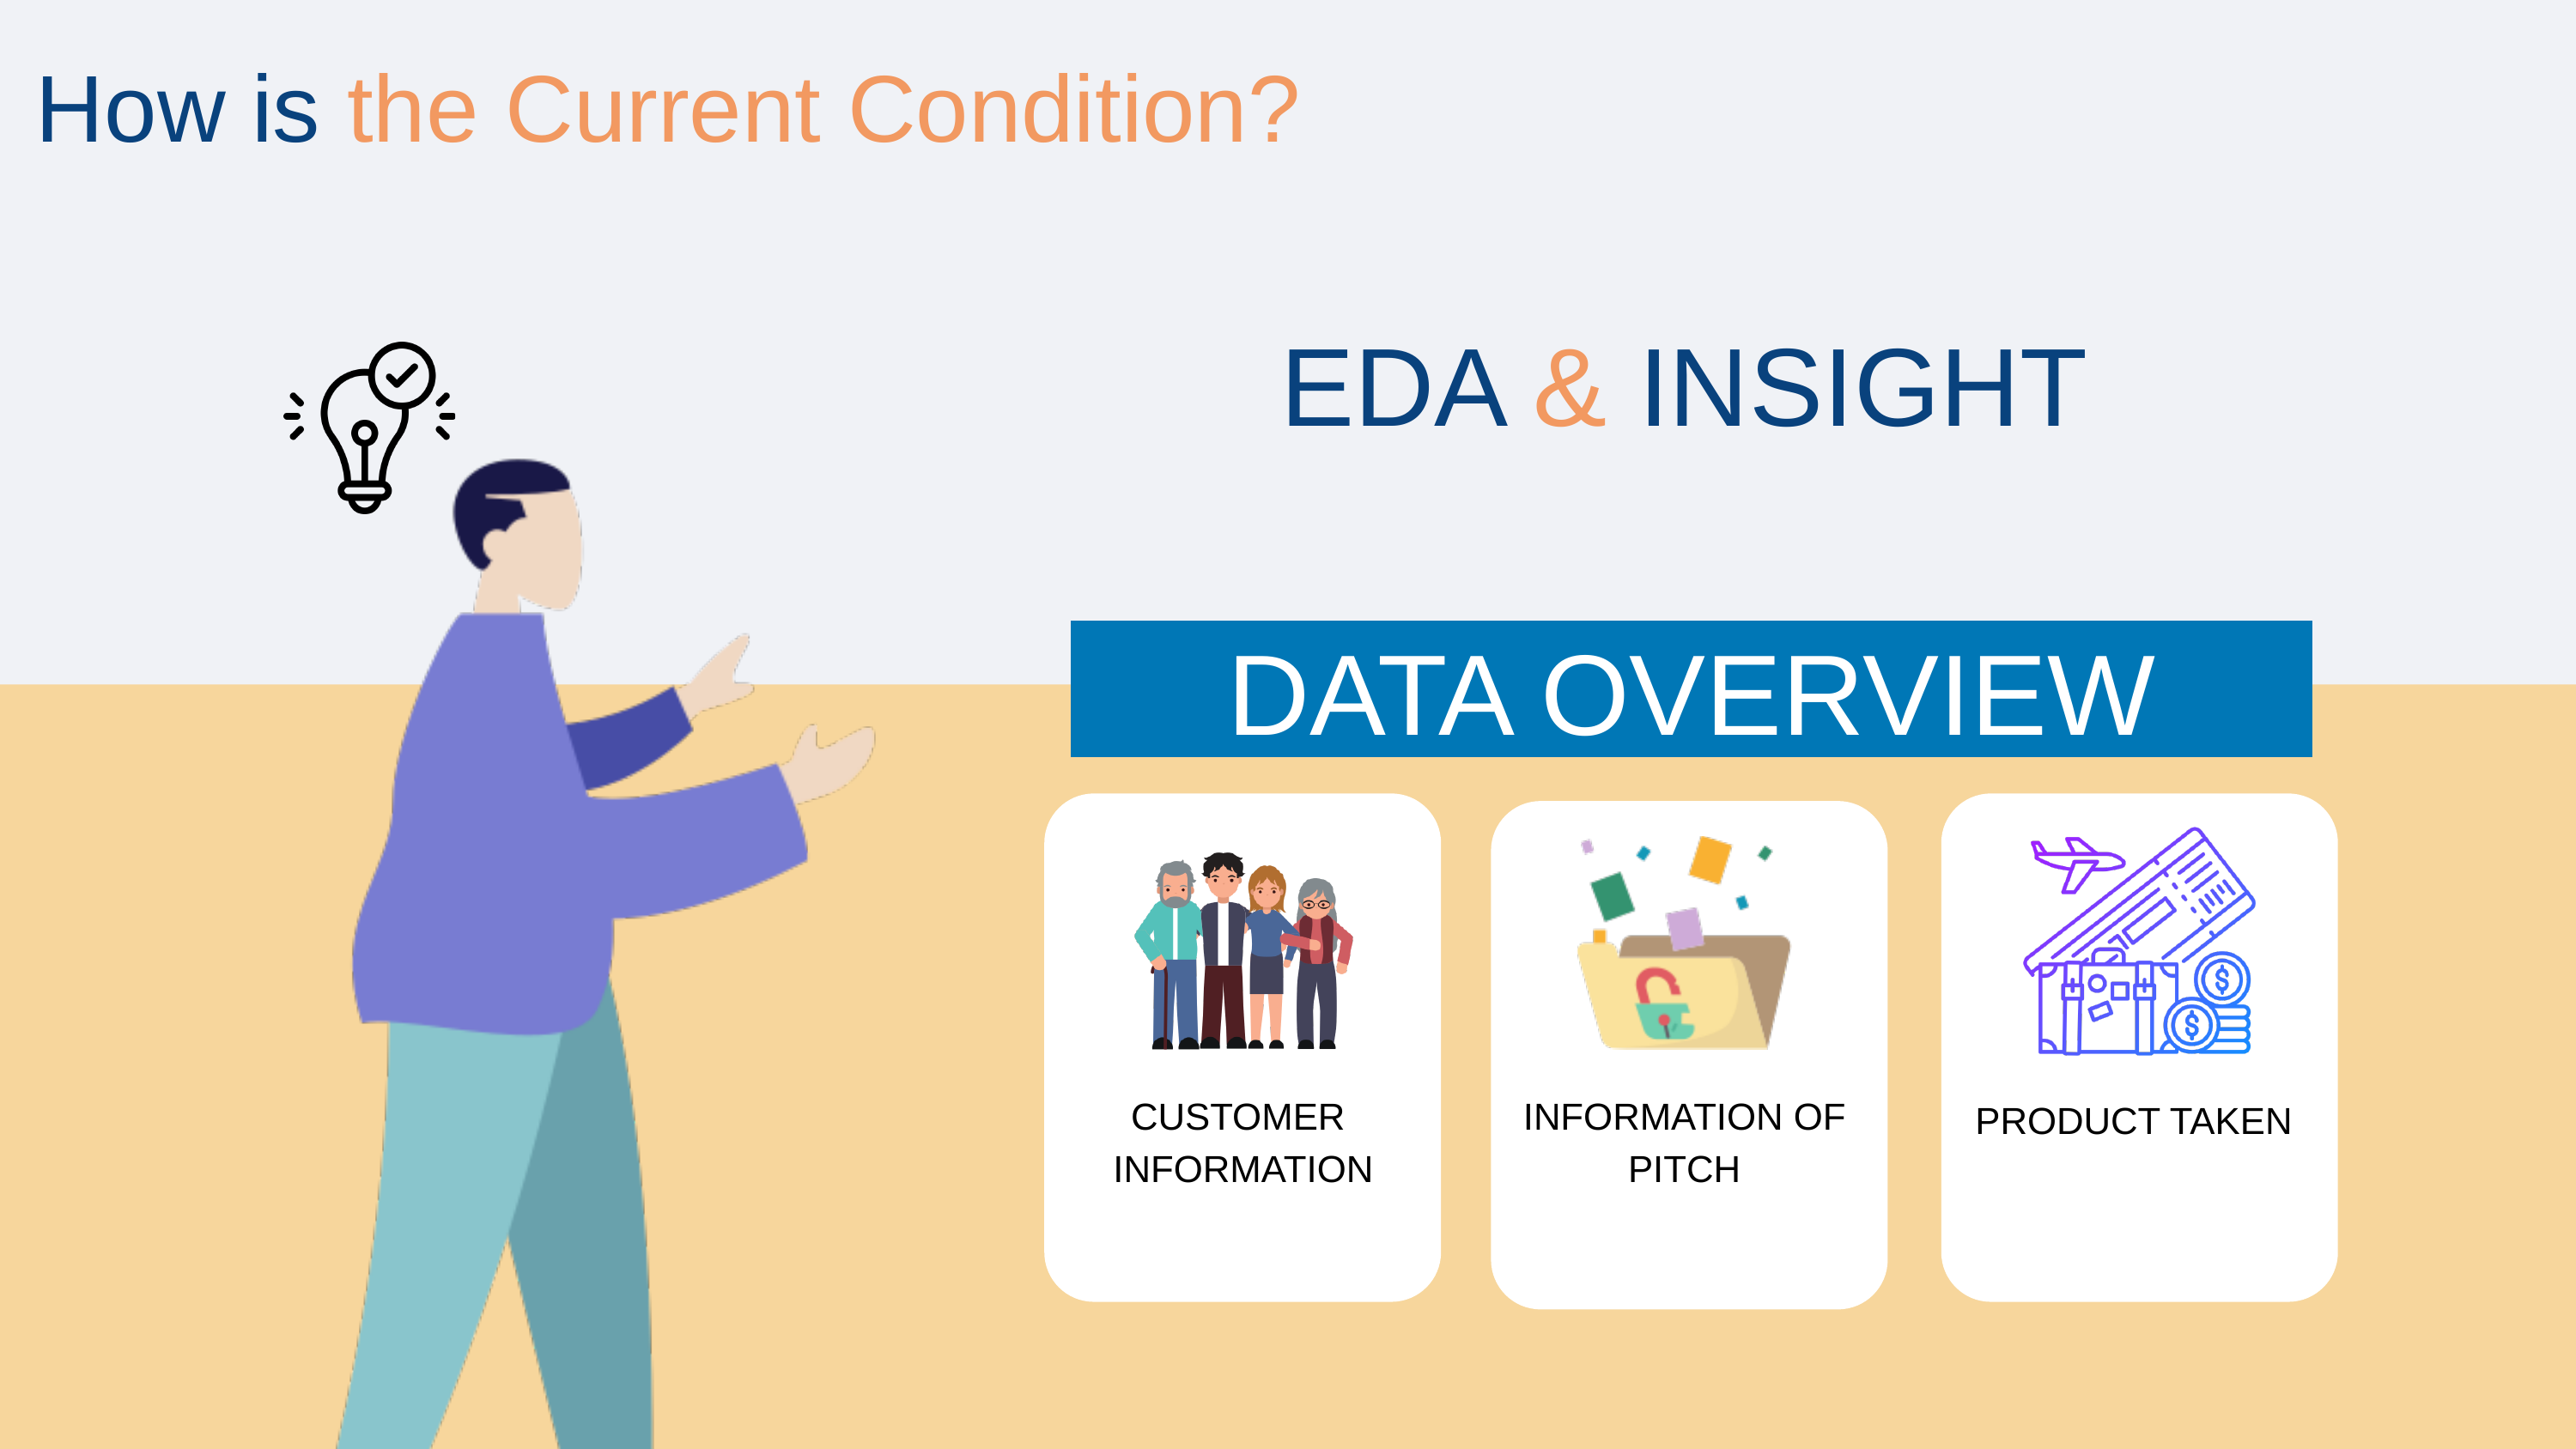

How is the Current Condition?

EDA & INSIGHT

DATA OVERVIEW

CUSTOMER
INFORMATION
INFORMATION OF
PITCH

PRODUCT TAKEN